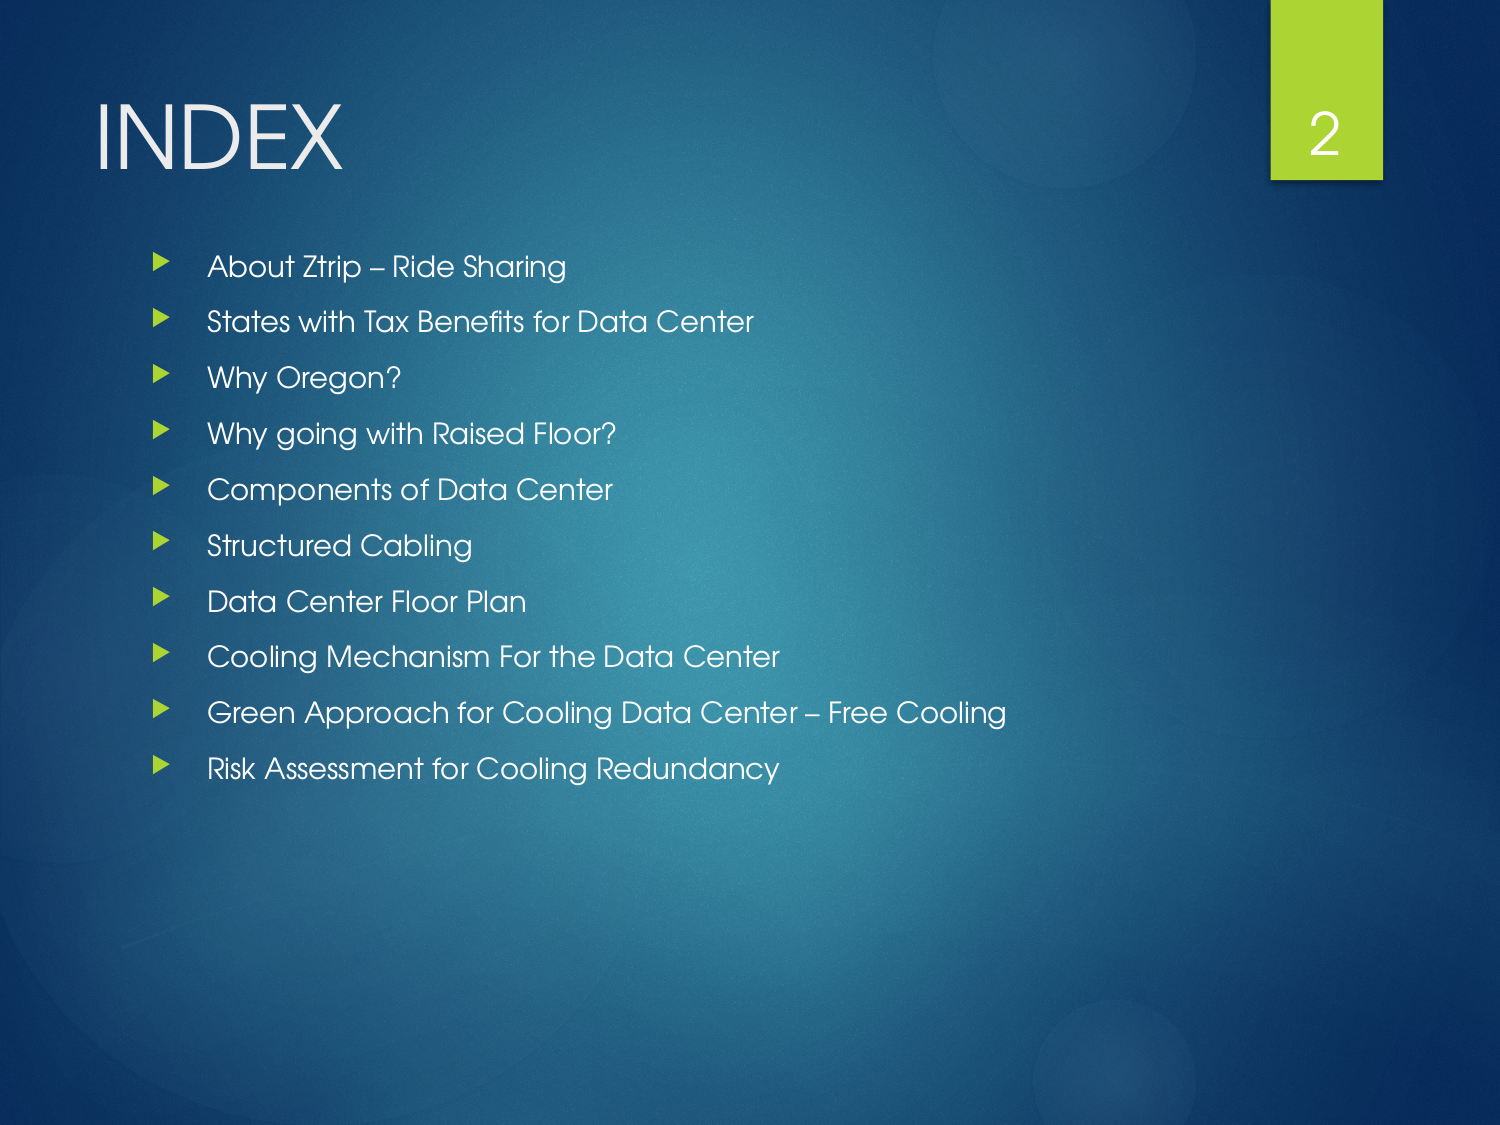

2
# INDEX
About Ztrip – Ride Sharing
States with Tax Benefits for Data Center
Why Oregon?
Why going with Raised Floor?
Components of Data Center
Structured Cabling
Data Center Floor Plan
Cooling Mechanism For the Data Center
Green Approach for Cooling Data Center – Free Cooling
Risk Assessment for Cooling Redundancy